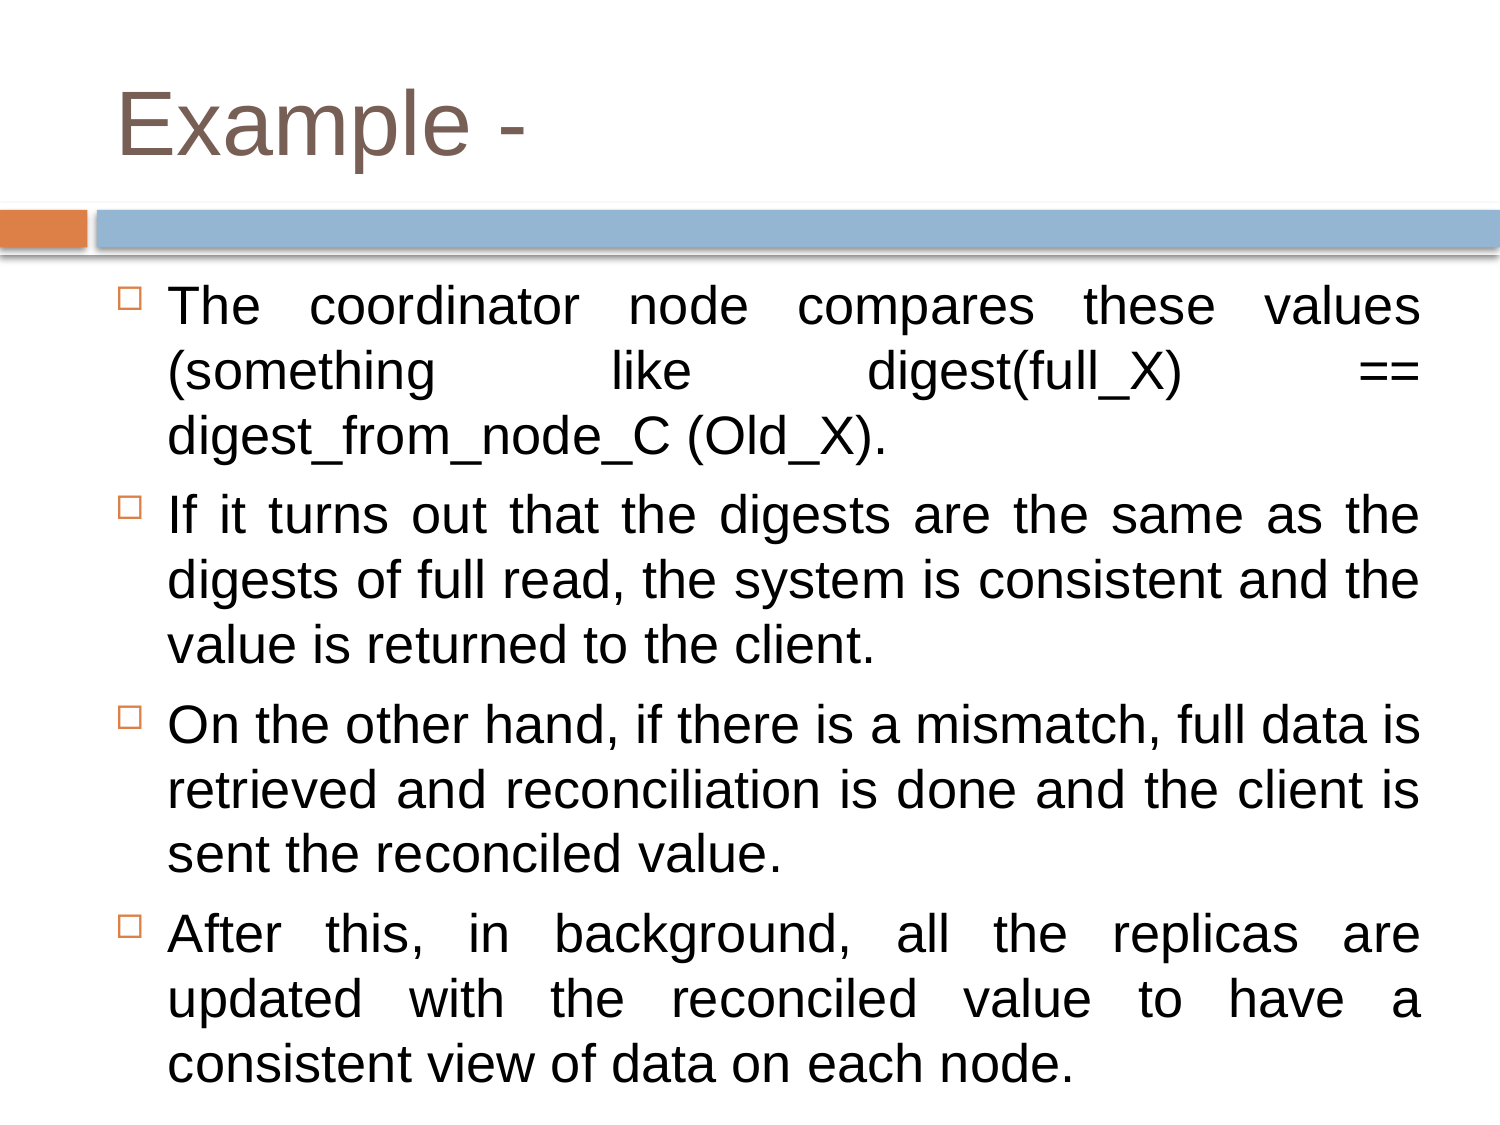

# Example -
The coordinator node compares these values (something like digest(full_X) == digest_from_node_C (Old_X).
If it turns out that the digests are the same as the digests of full read, the system is consistent and the value is returned to the client.
On the other hand, if there is a mismatch, full data is retrieved and reconciliation is done and the client is sent the reconciled value.
After this, in background, all the replicas are updated with the reconciled value to have a consistent view of data on each node.